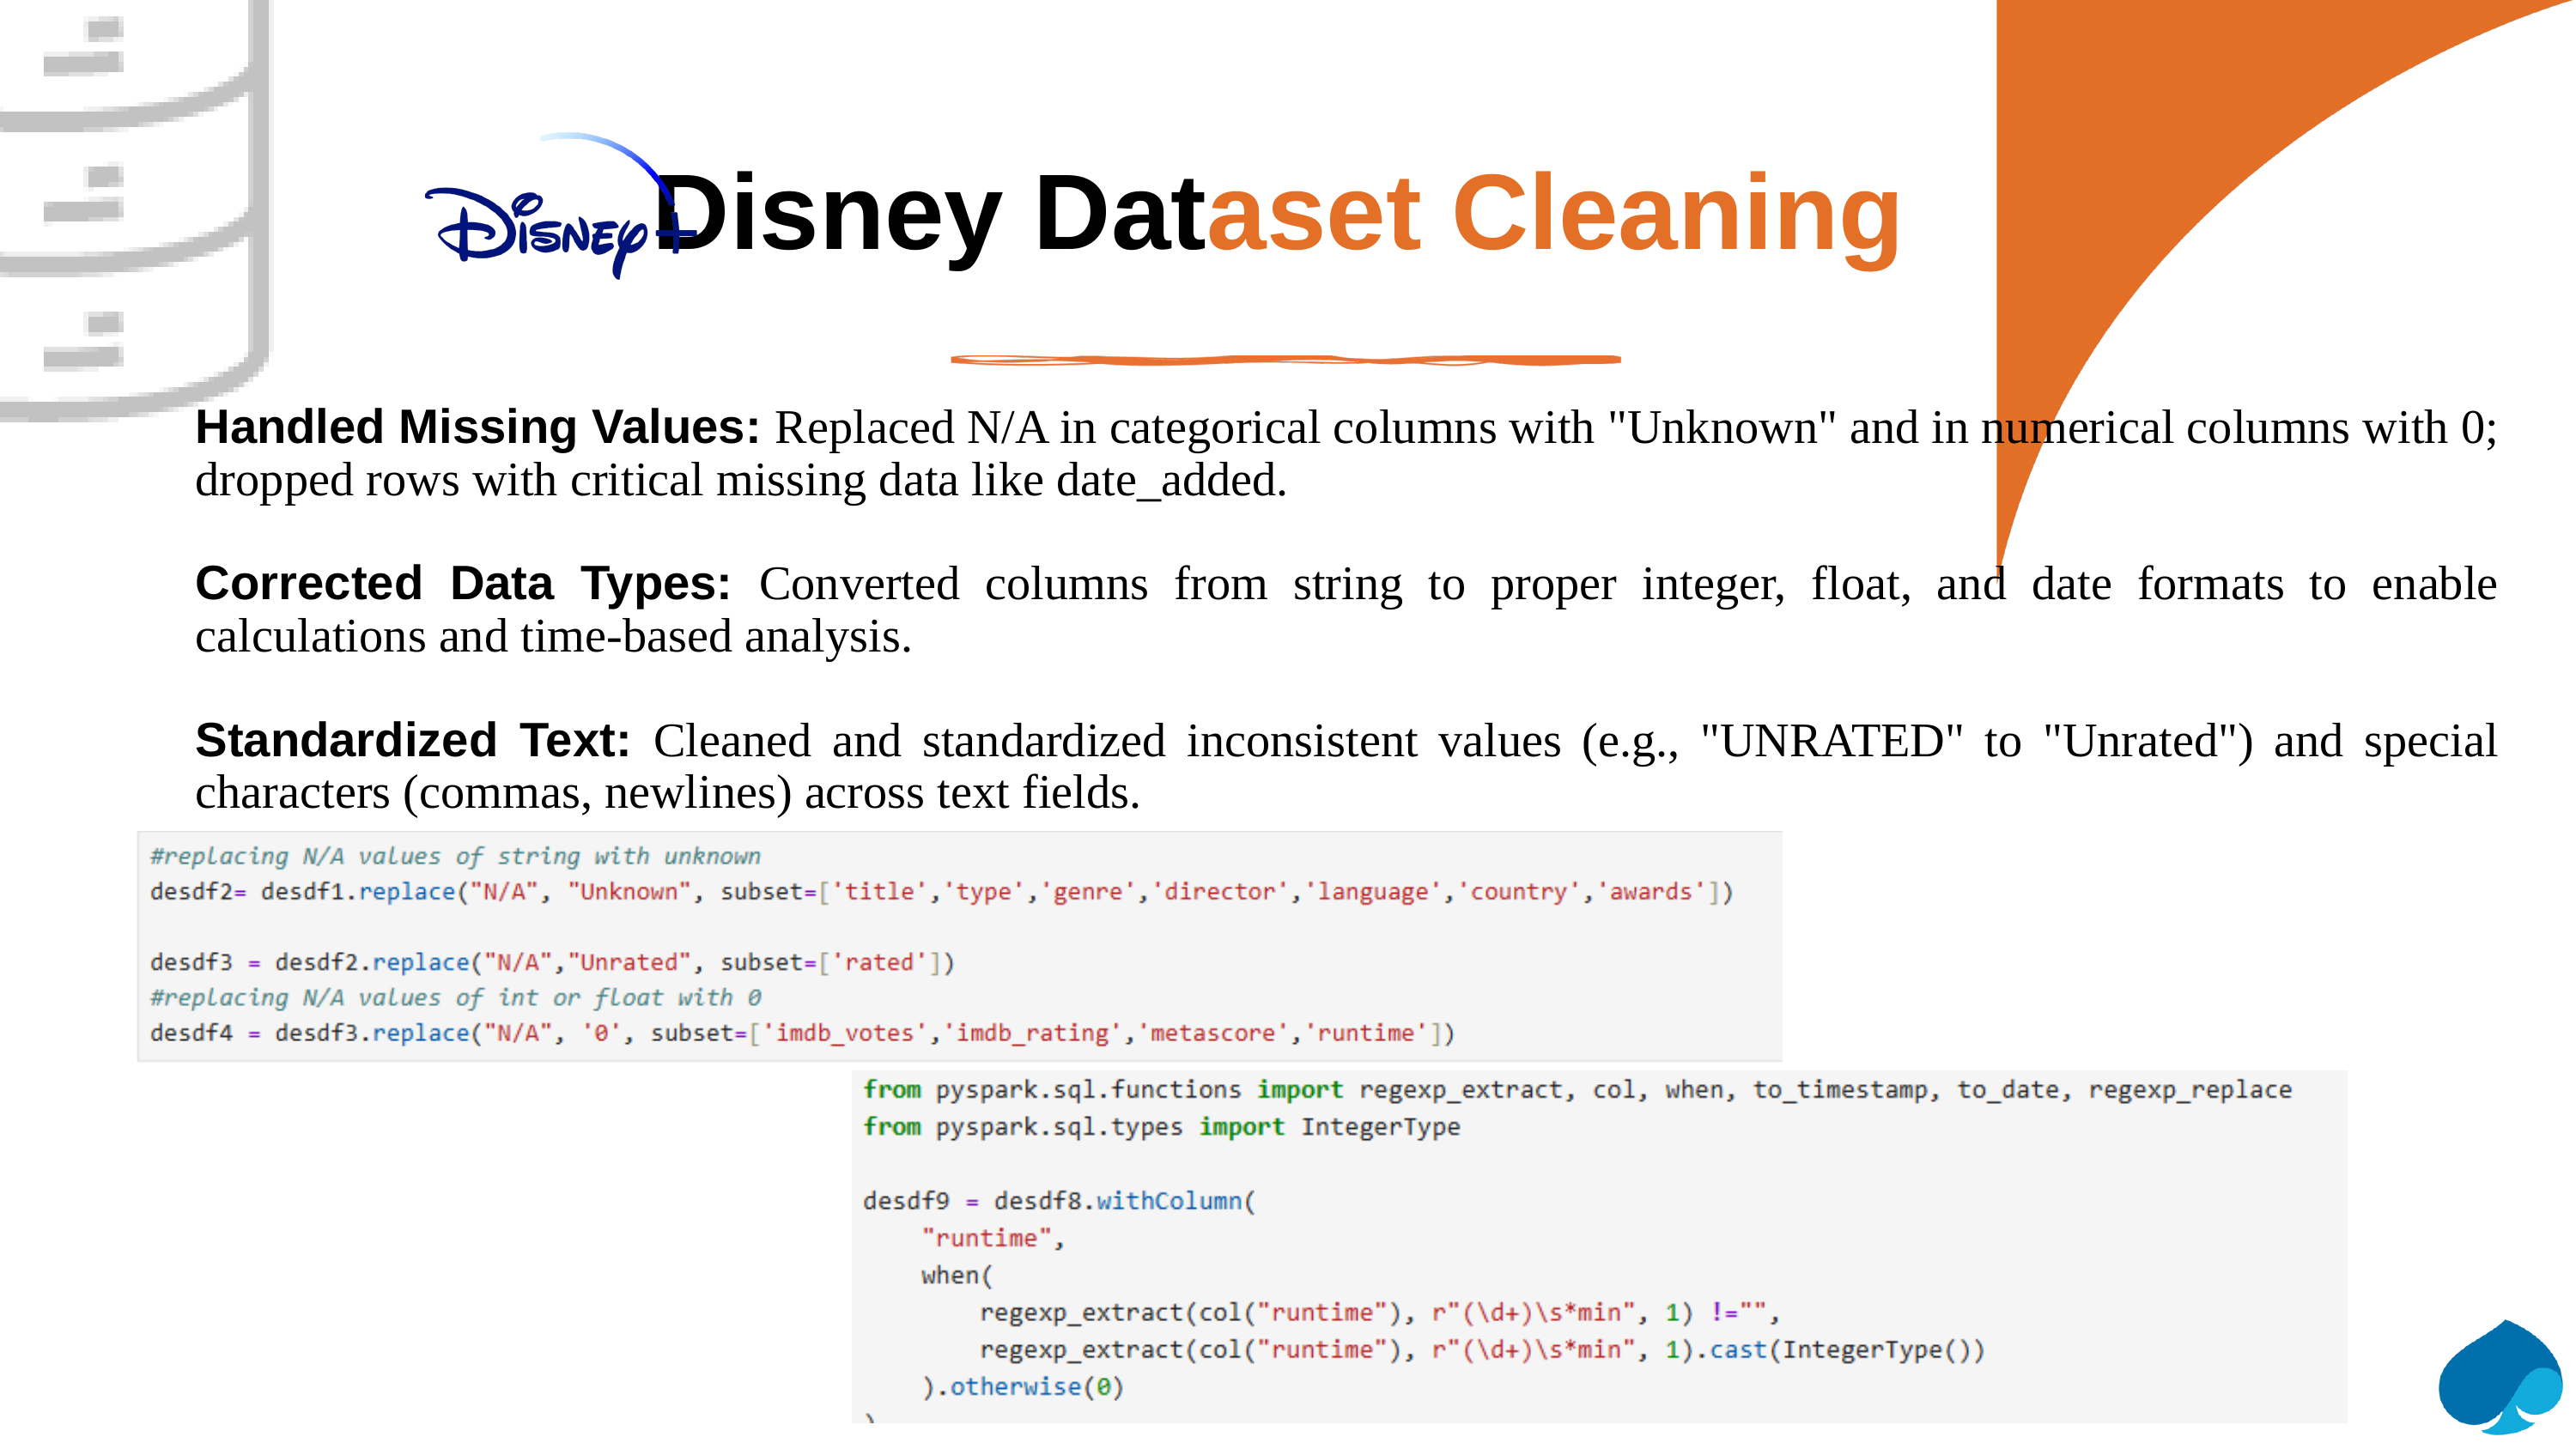

Disney Dataset Cleaning

Handled Missing Values: Replaced N/A in categorical columns with "Unknown" and in numerical columns with 0; dropped rows with critical missing data like date_added.

Corrected Data Types: Converted columns from string to proper integer, float, and date formats to enable calculations and time-based analysis.

Standardized Text: Cleaned and standardized inconsistent values (e.g., "UNRATED" to "Unrated") and special characters (commas, newlines) across text fields.